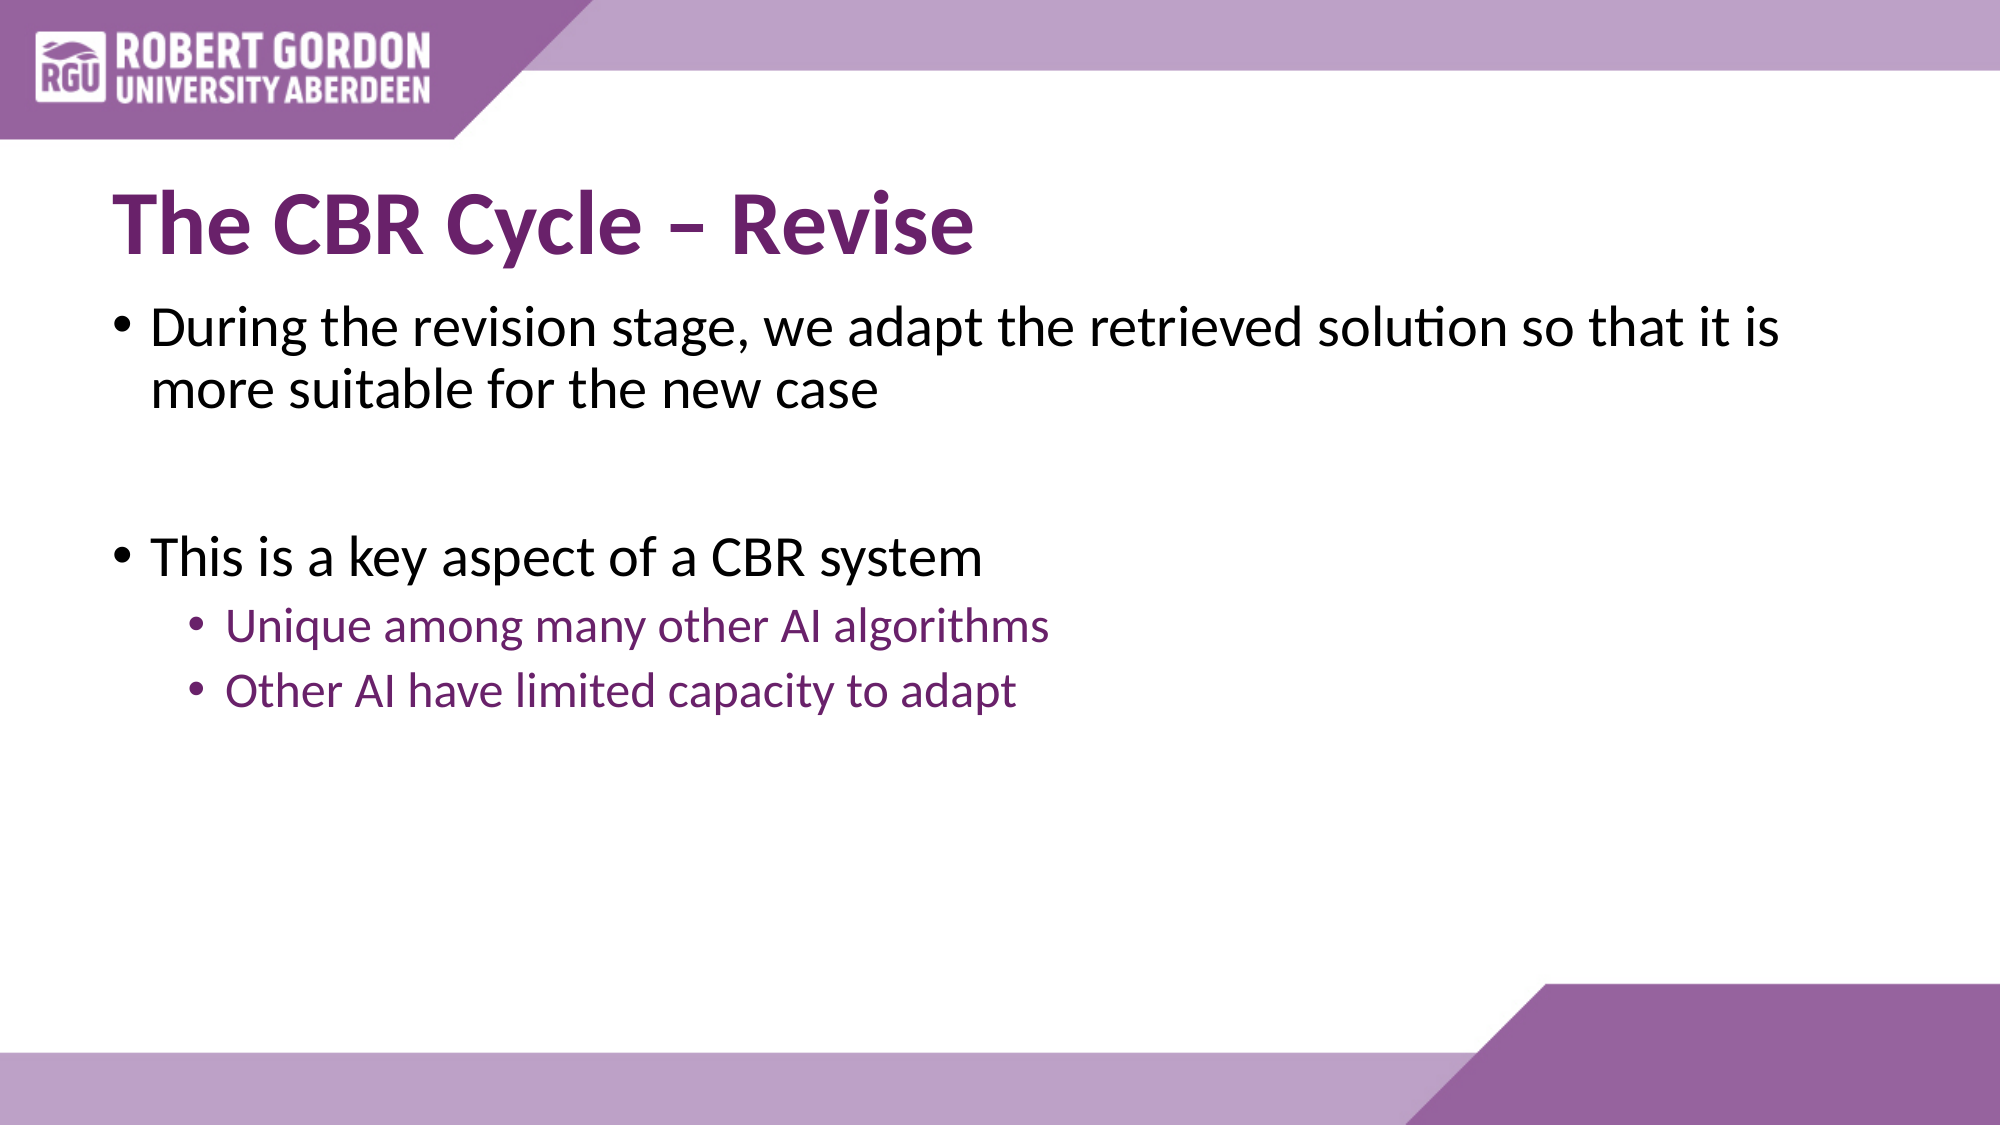

# The CBR Cycle – Revise
During the revision stage, we adapt the retrieved solution so that it is more suitable for the new case

This is a key aspect of a CBR system
Unique among many other AI algorithms
Other AI have limited capacity to adapt